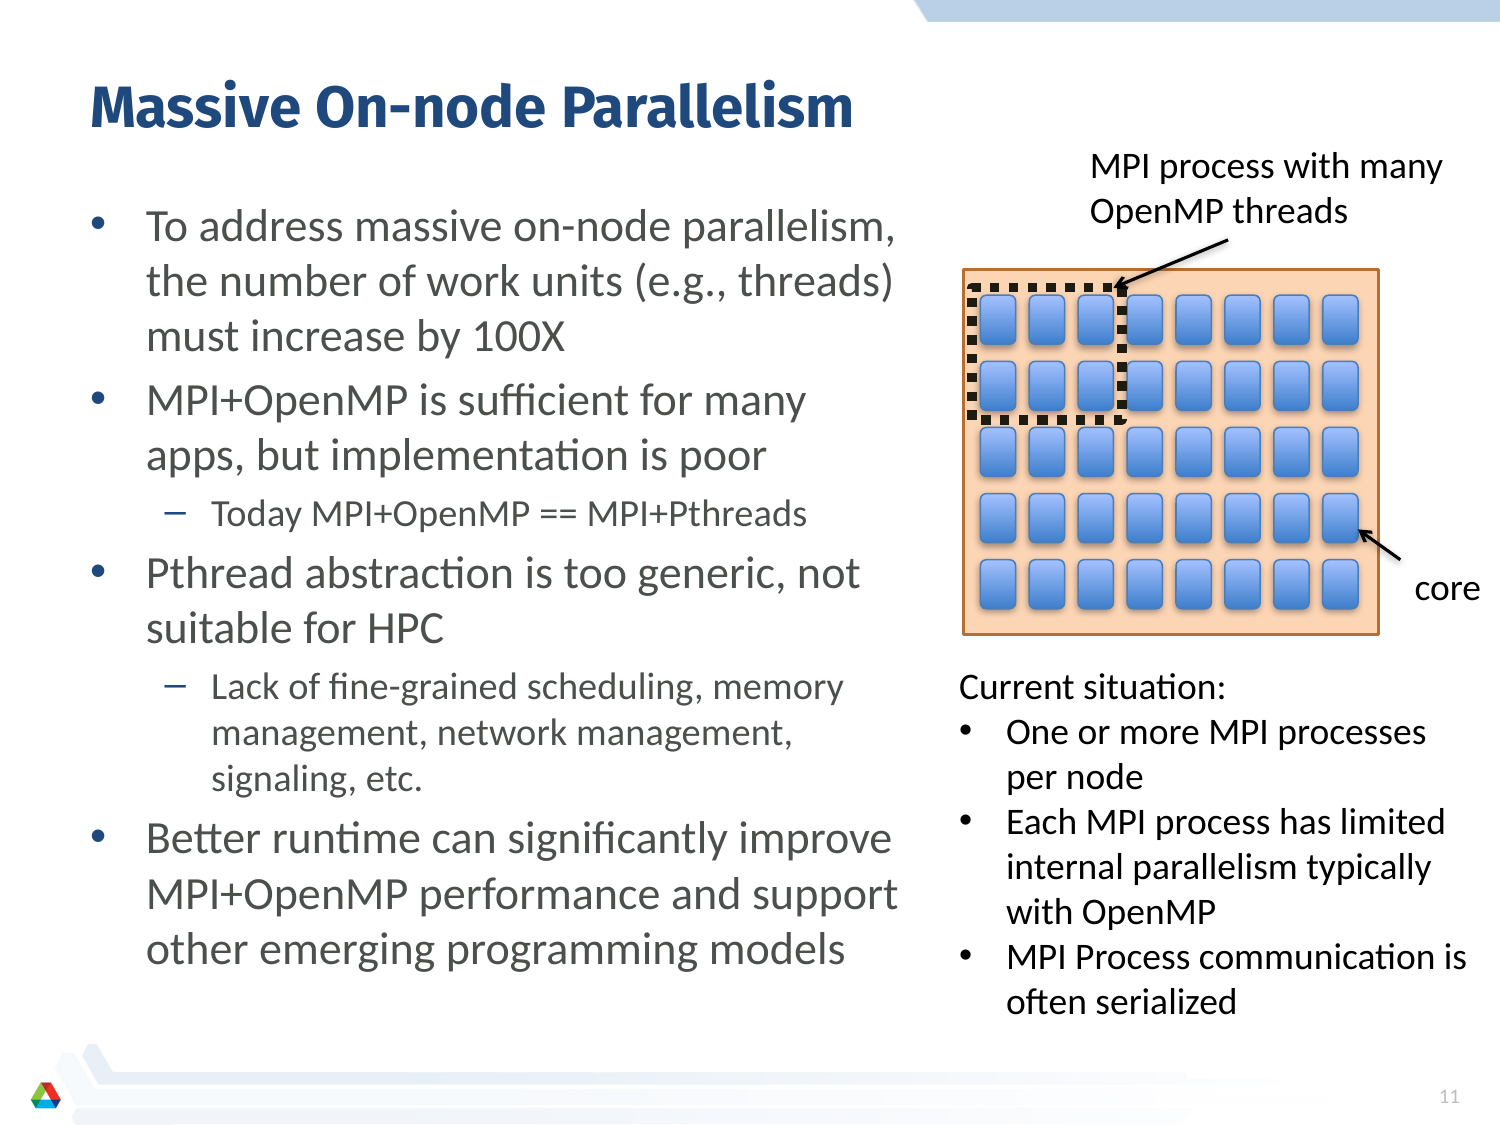

# Massive On-node Parallelism
MPI process with many OpenMP threads
To address massive on-node parallelism, the number of work units (e.g., threads) must increase by 100X
MPI+OpenMP is sufficient for many apps, but implementation is poor
Today MPI+OpenMP == MPI+Pthreads
Pthread abstraction is too generic, not suitable for HPC
Lack of fine-grained scheduling, memory management, network management, signaling, etc.
Better runtime can significantly improve MPI+OpenMP performance and support other emerging programming models

core
Current situation:
One or more MPI processes per node
Each MPI process has limited internal parallelism typically with OpenMP
MPI Process communication is often serialized
11